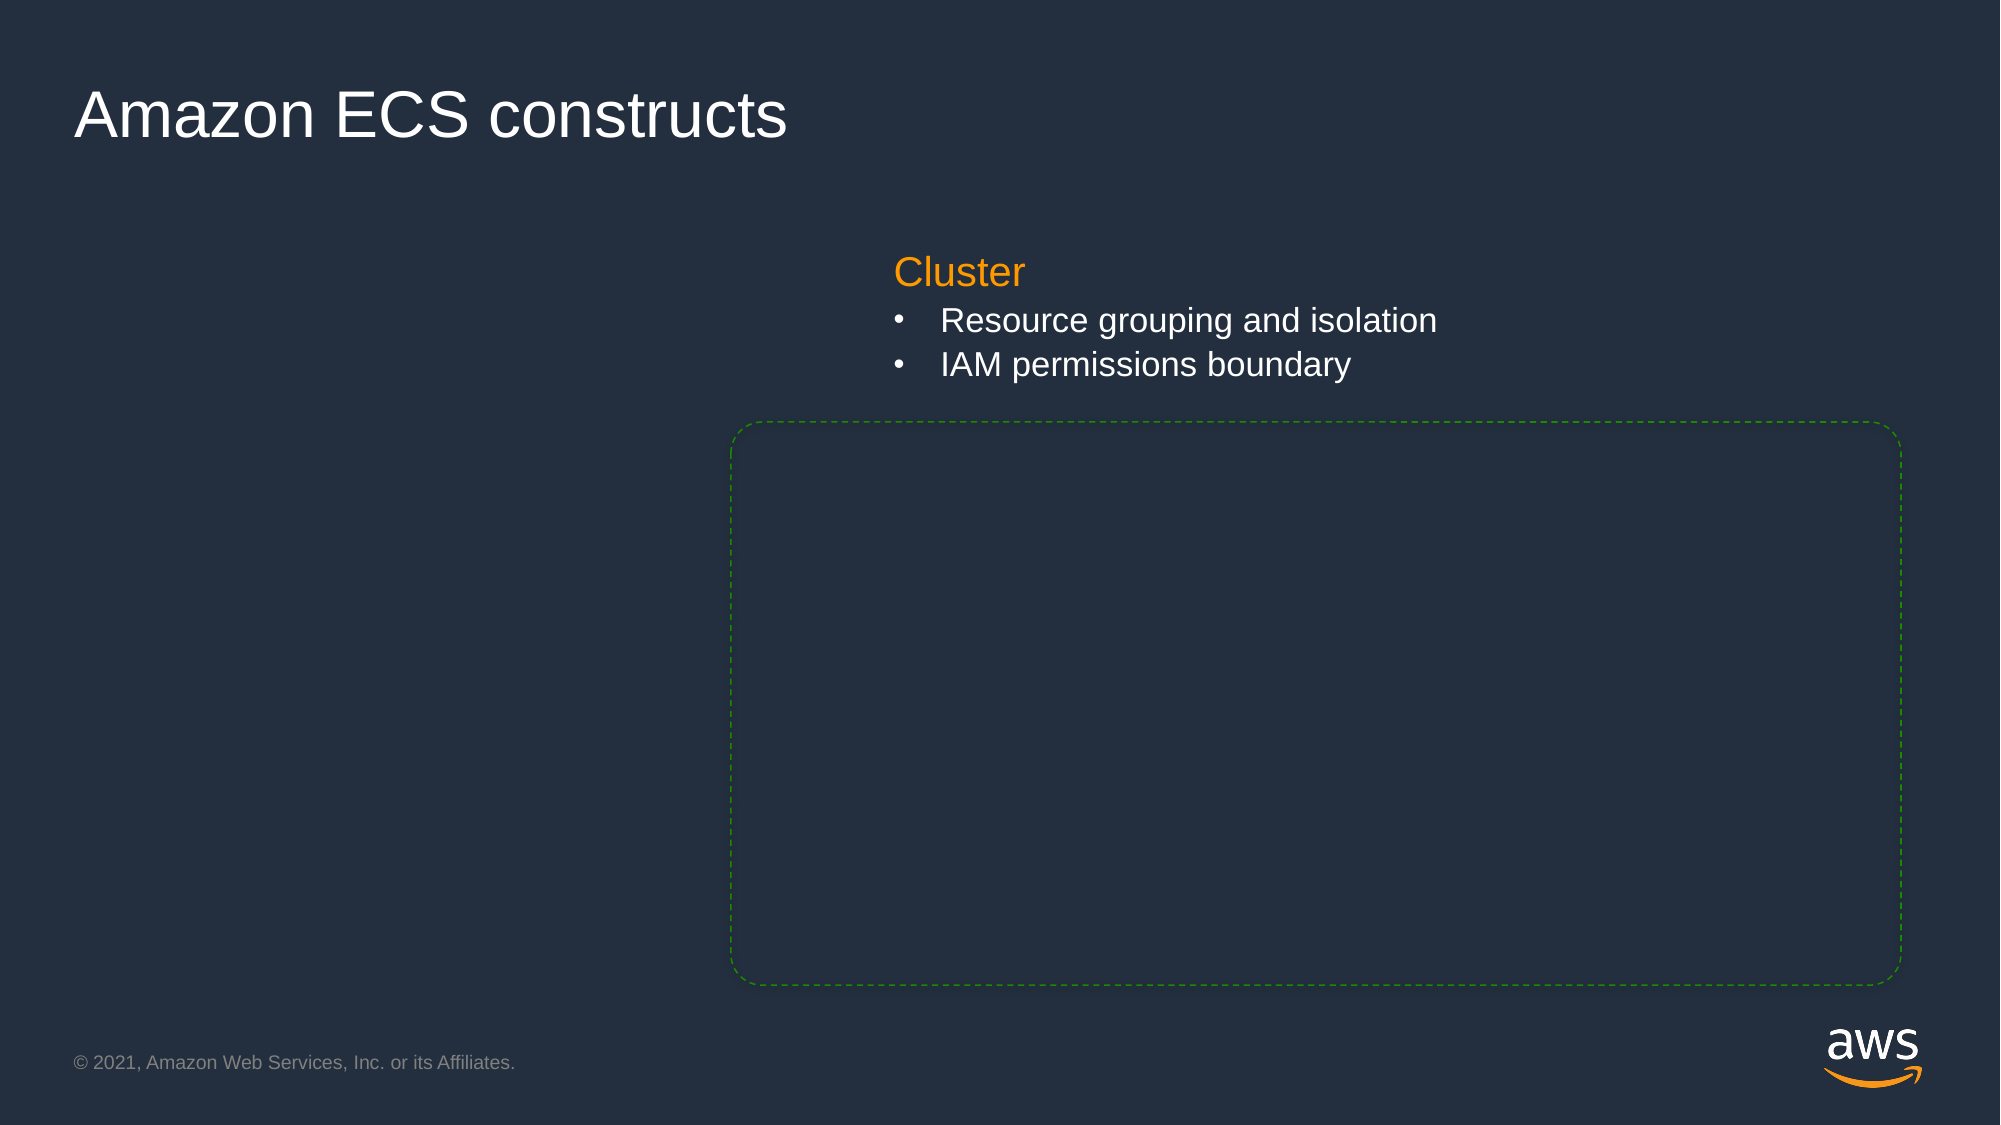

# Amazon ECS constructs
Cluster
Resource grouping and isolation
IAM permissions boundary